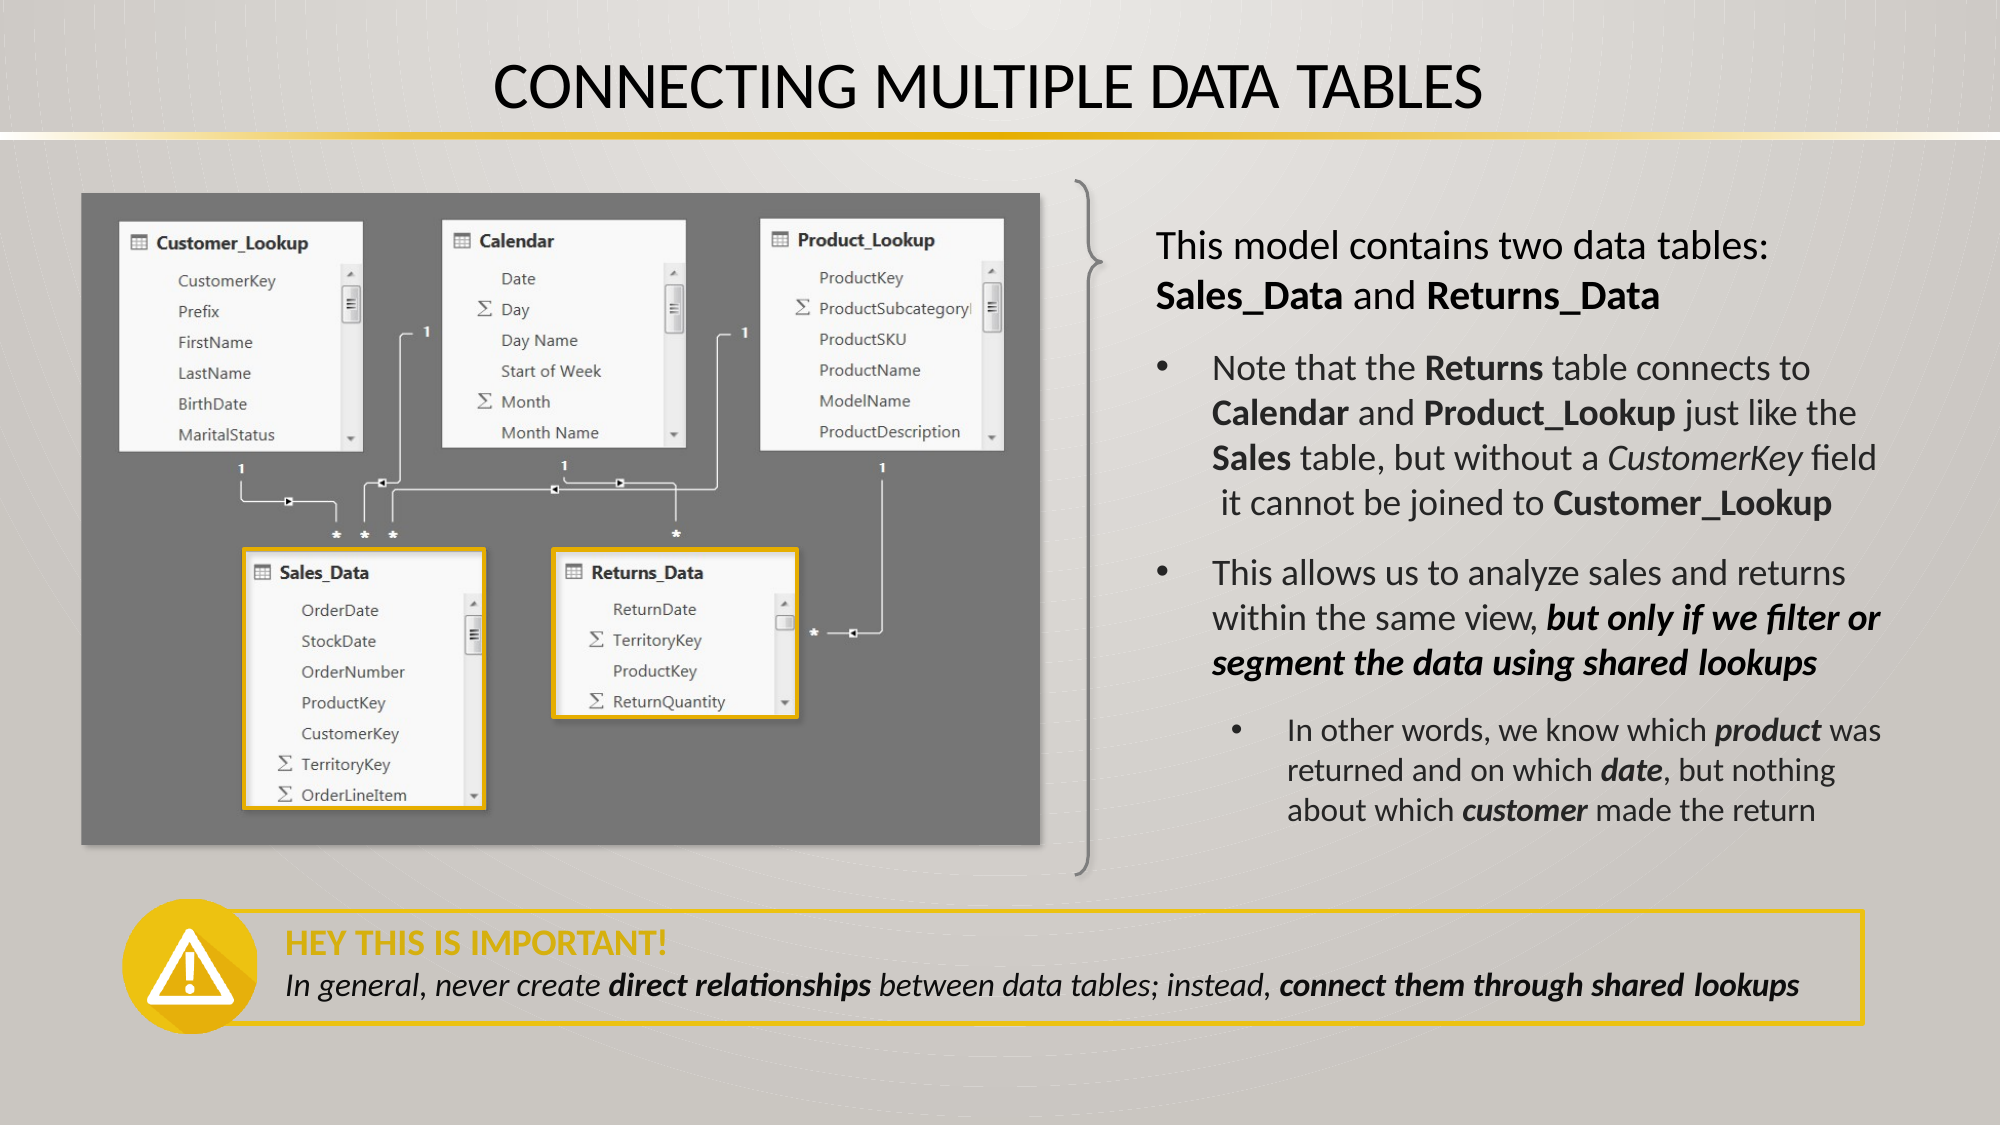

# CONNECTING MULTIPLE DATA TABLES

This model contains two data tables:
Sales_Data and Returns_Data
Note that the Returns table connects to  Calendar and Product_Lookup just like the  Sales table, but without a CustomerKey field  it cannot be joined to Customer_Lookup
This allows us to analyze sales and returns  within the same view, but only if we filter or  segment the data using shared lookups
In other words, we know which product was  returned and on which date, but nothing  about which customer made the return

HEY THIS IS IMPORTANT!
In general, never create direct relationships between data tables; instead, connect them through shared lookups